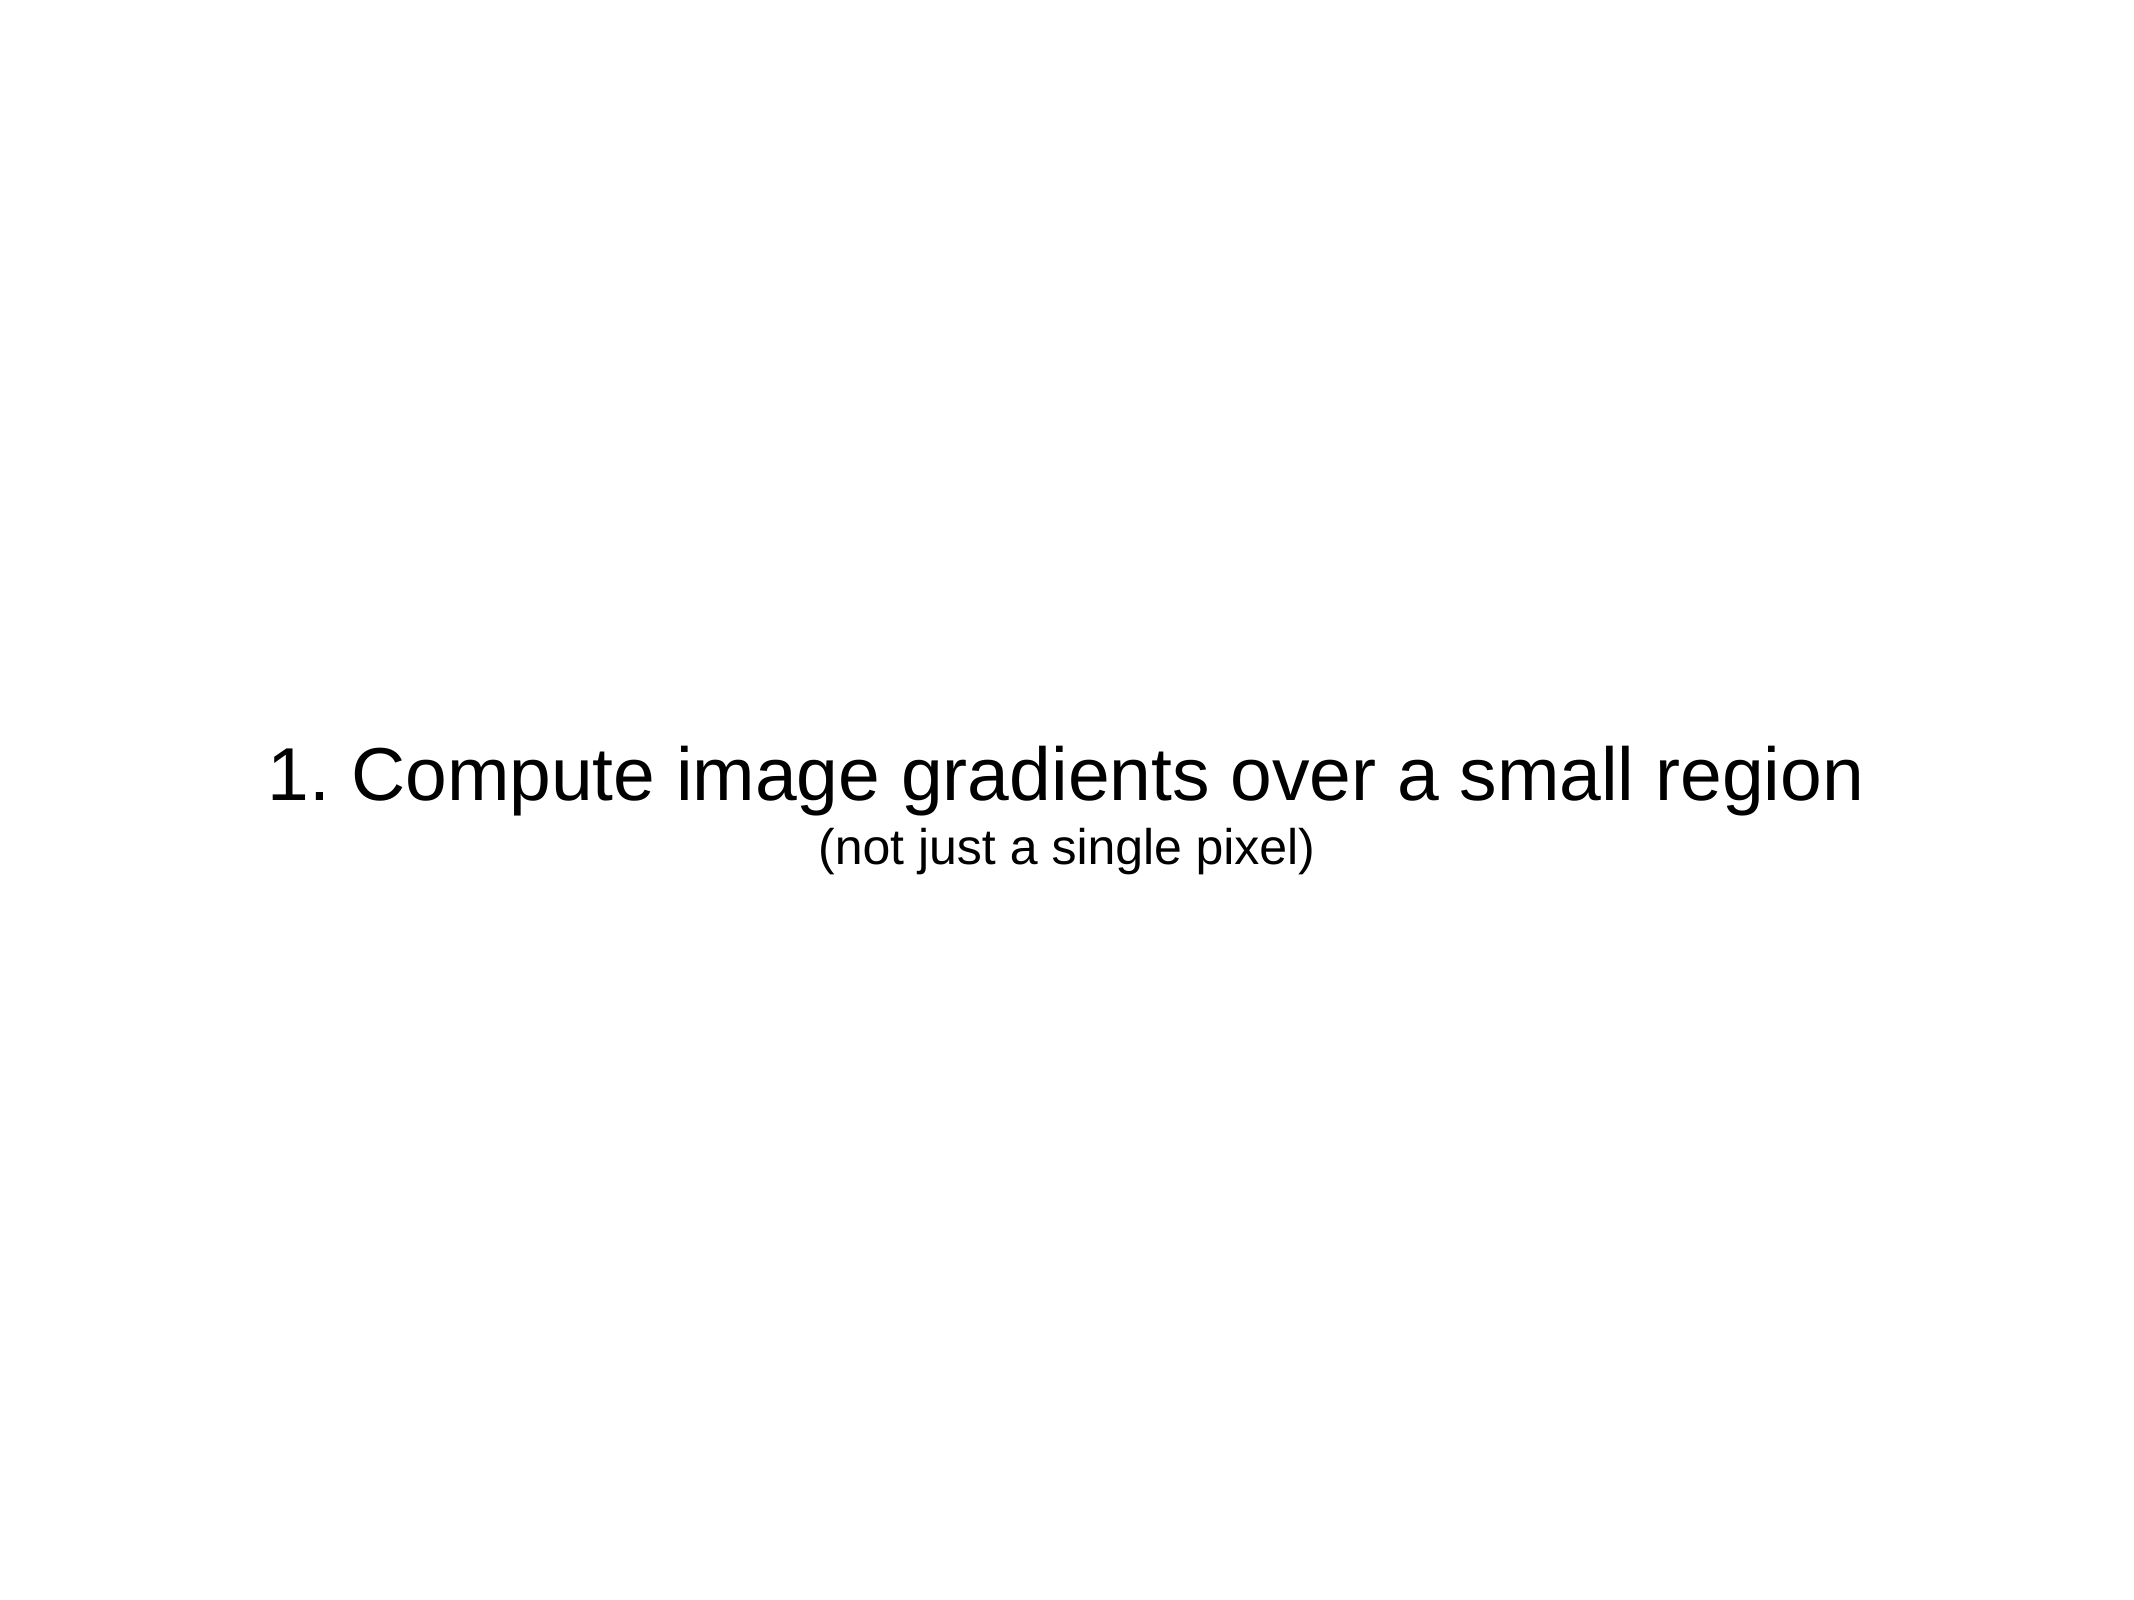

1. Compute image gradients over a small region
(not just a single pixel)